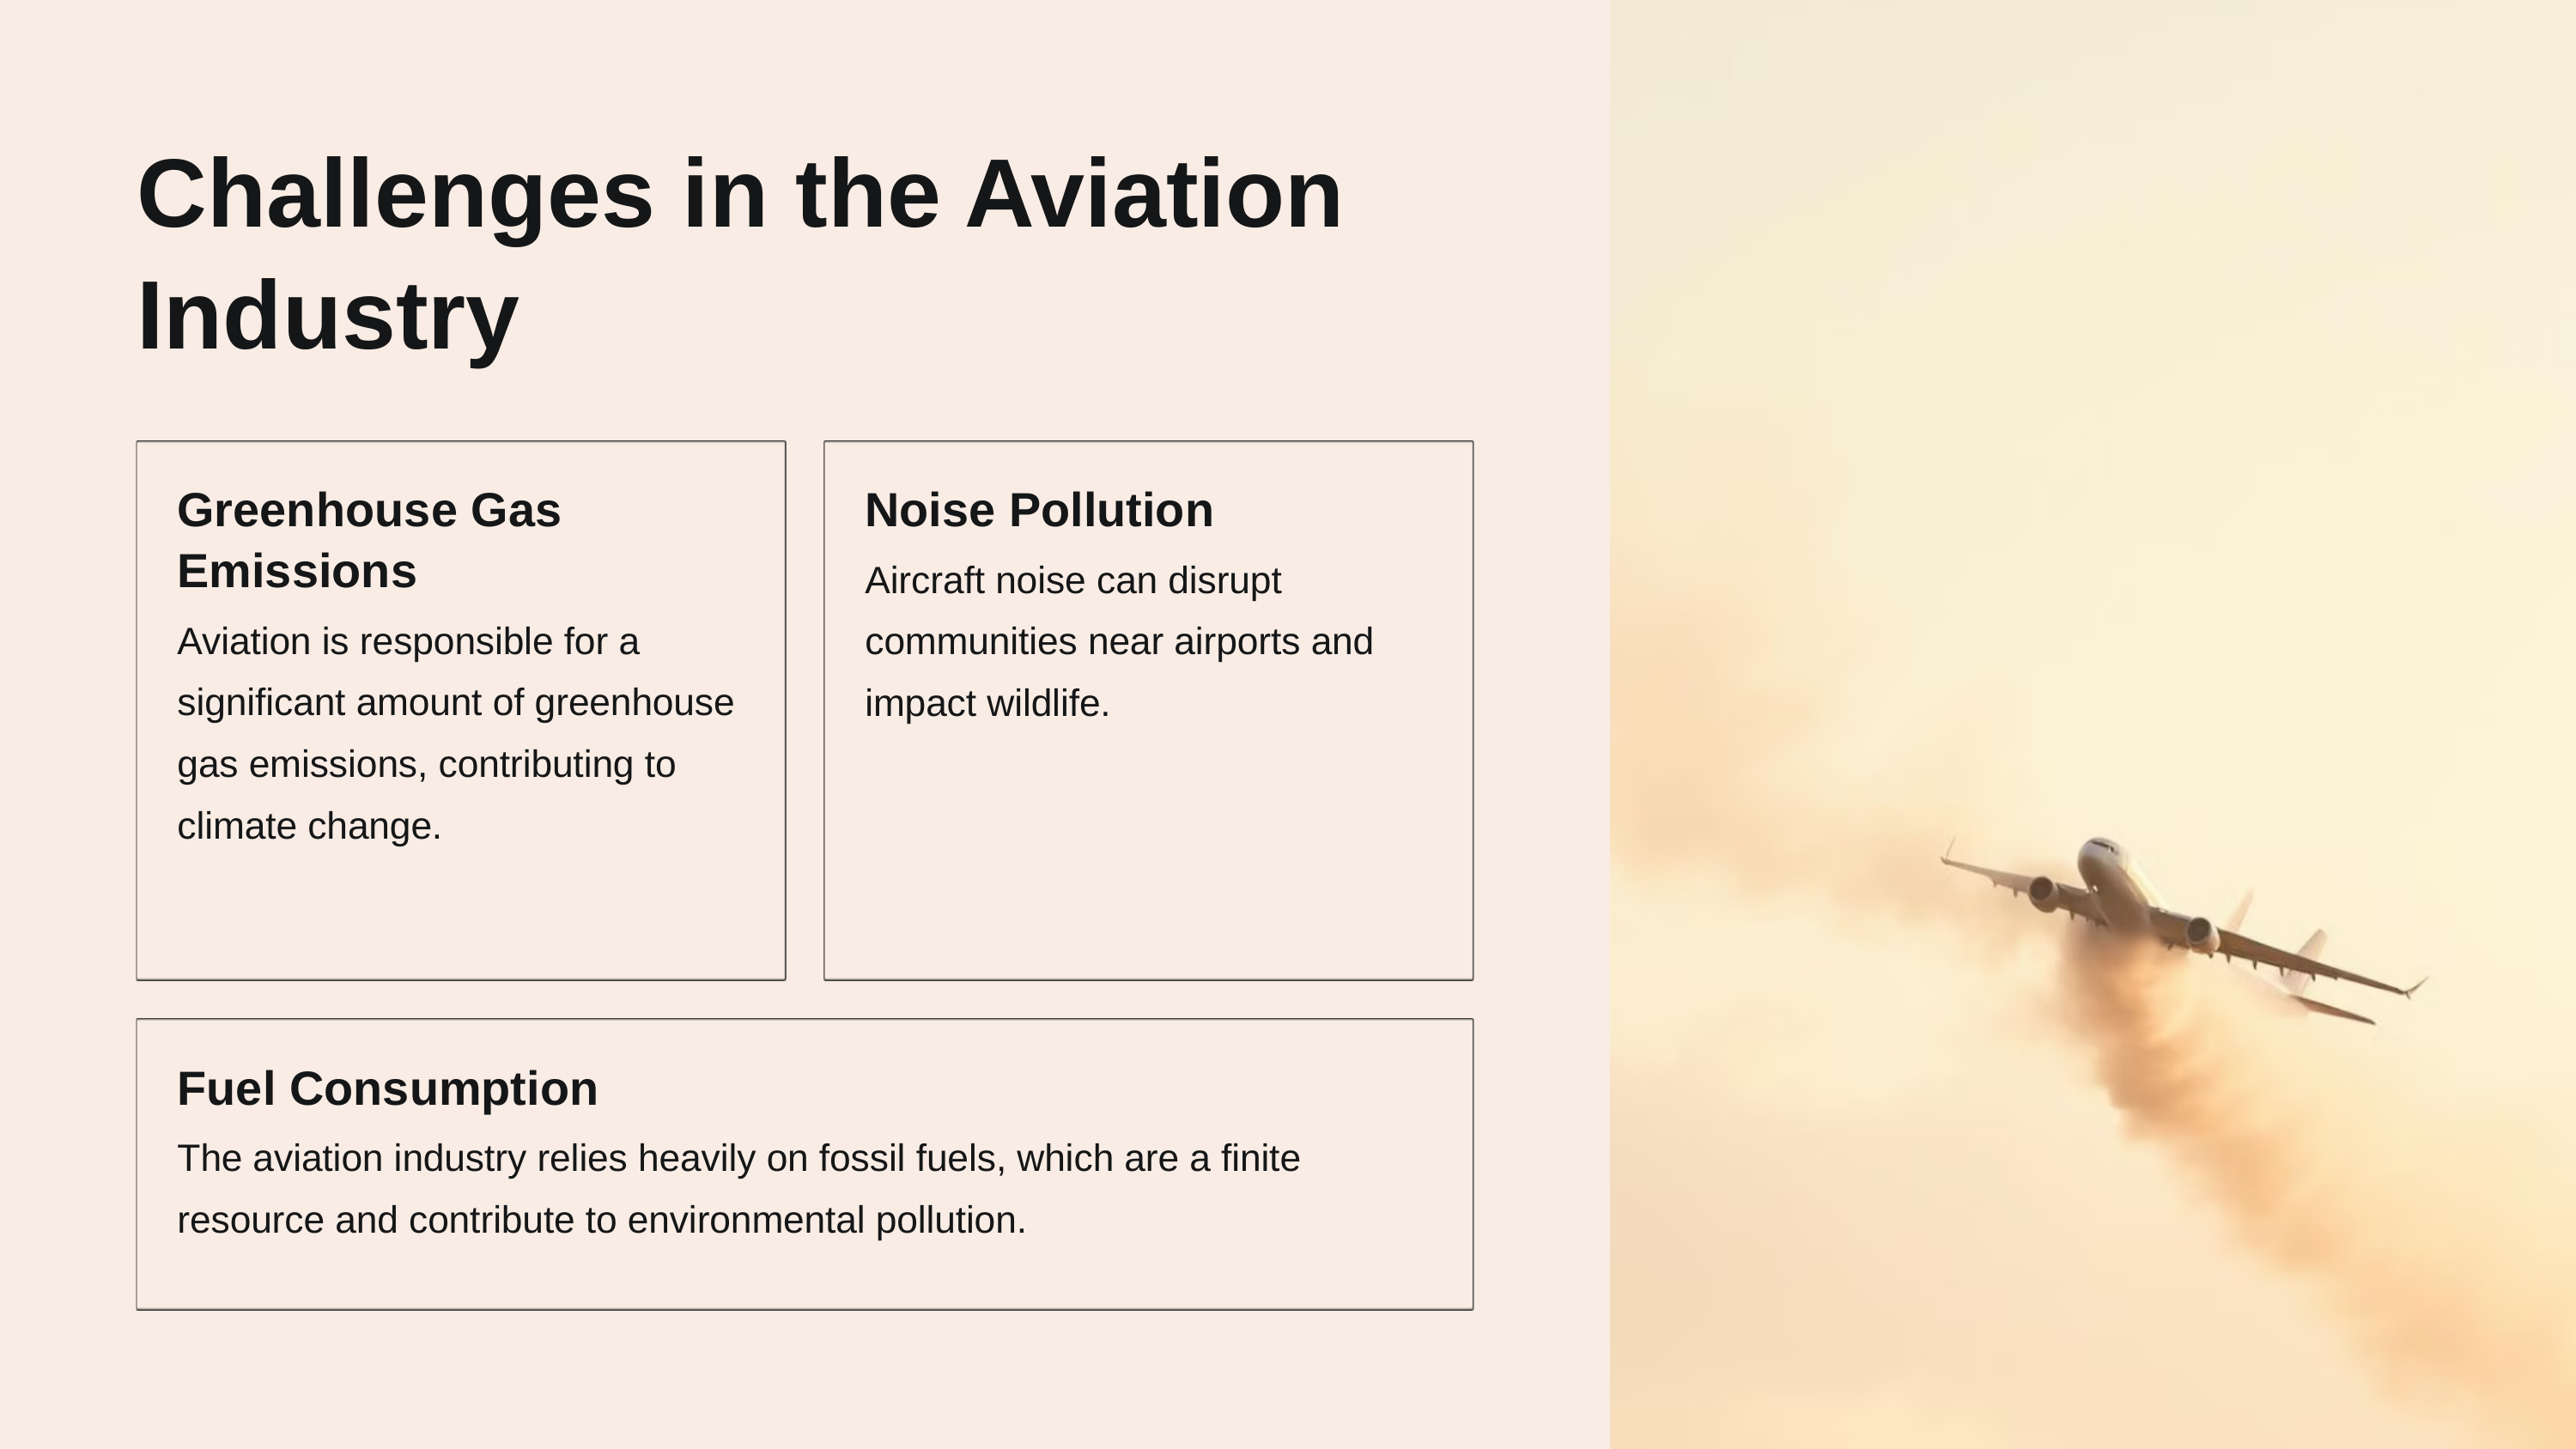

Challenges in the Aviation Industry

Greenhouse Gas Emissions
Noise Pollution
Aircraft noise can disrupt communities near airports and impact wildlife.
Aviation is responsible for a significant amount of greenhouse gas emissions, contributing to climate change.

Fuel Consumption
The aviation industry relies heavily on fossil fuels, which are a finite resource and contribute to environmental pollution.